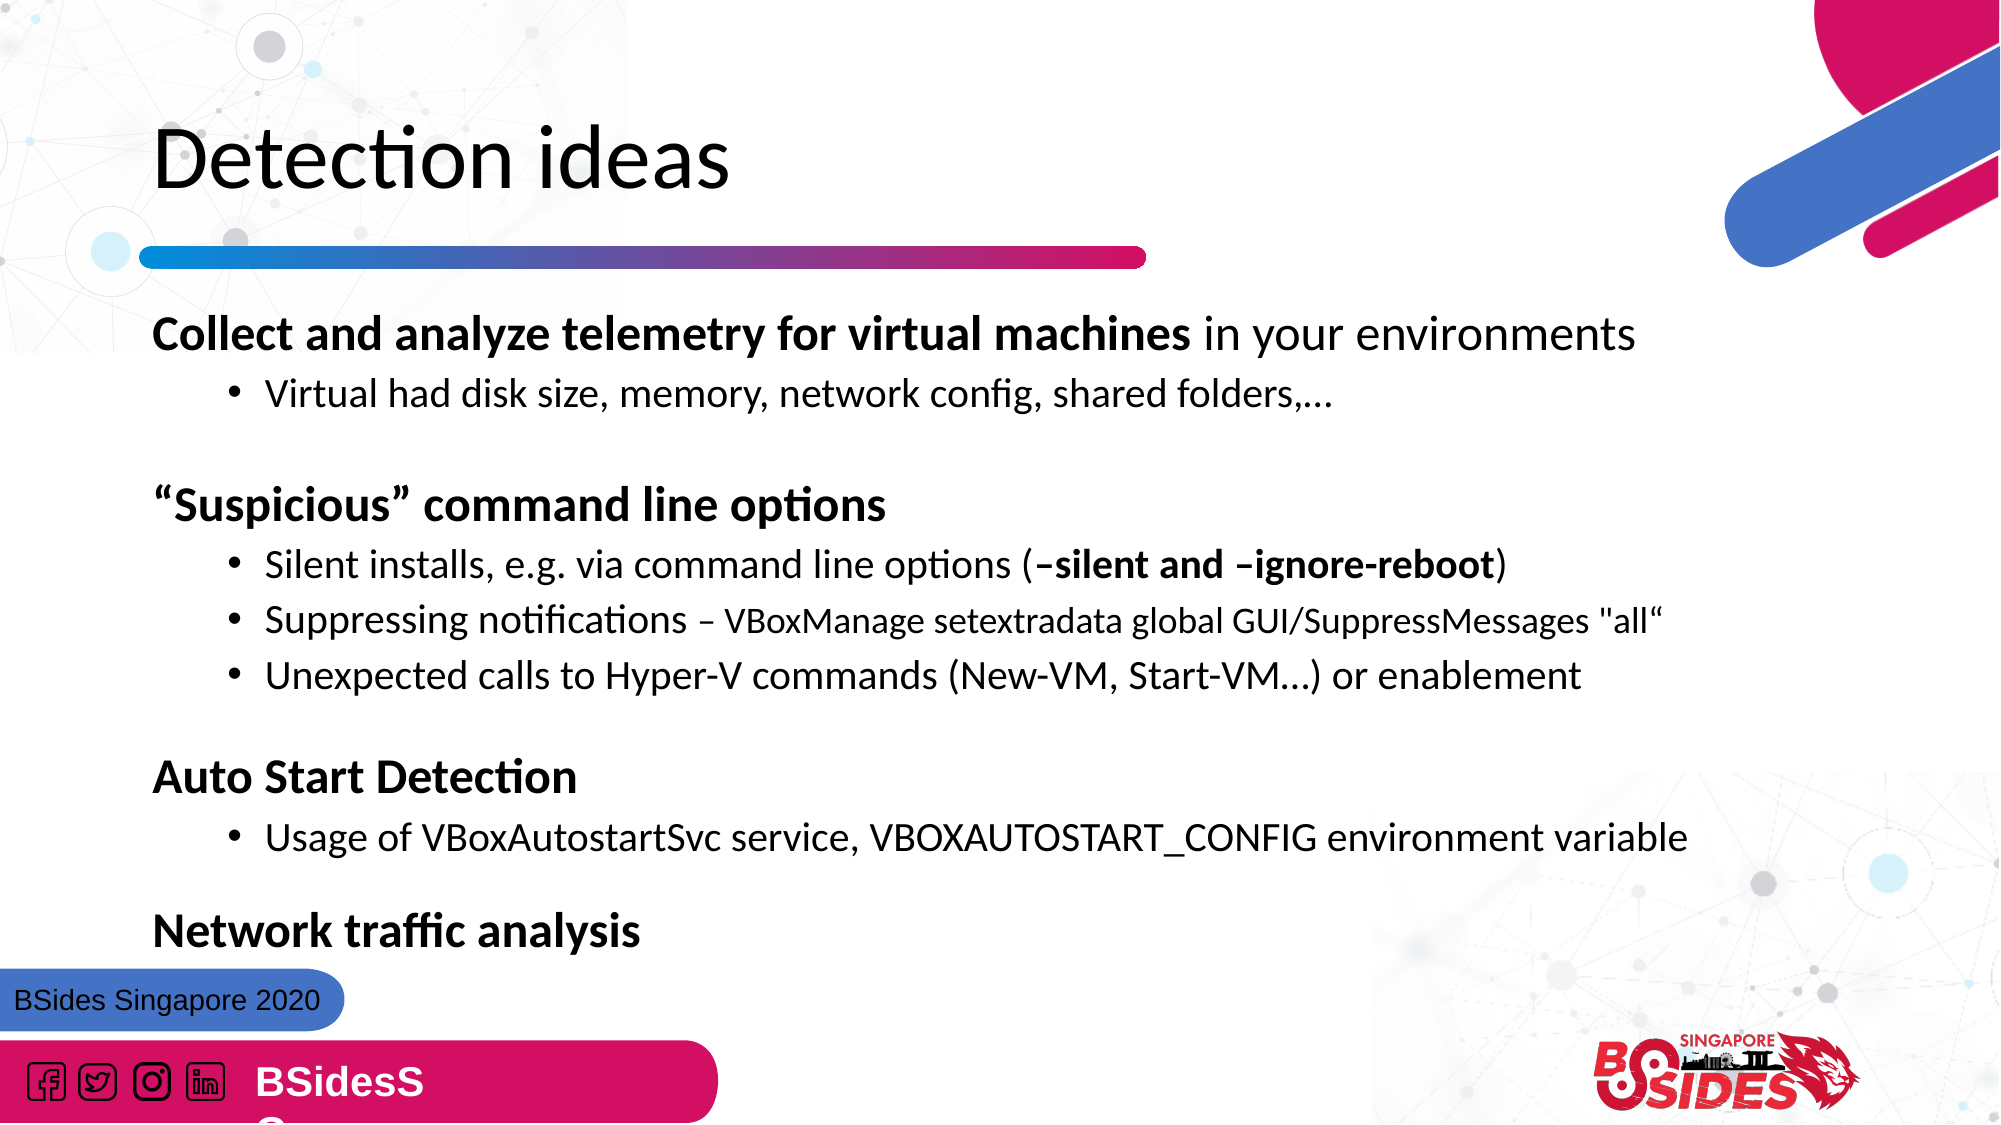

# Detection ideas
Collect and analyze telemetry for virtual machines in your environments
Virtual had disk size, memory, network config, shared folders,…

“Suspicious” command line options
Silent installs, e.g. via command line options (–silent and –ignore-reboot)
Suppressing notifications – VBoxManage setextradata global GUI/SuppressMessages "all“
Unexpected calls to Hyper-V commands (New-VM, Start-VM…) or enablement

Auto Start Detection
Usage of VBoxAutostartSvc service, VBOXAUTOSTART_CONFIG environment variable

Network traffic analysis